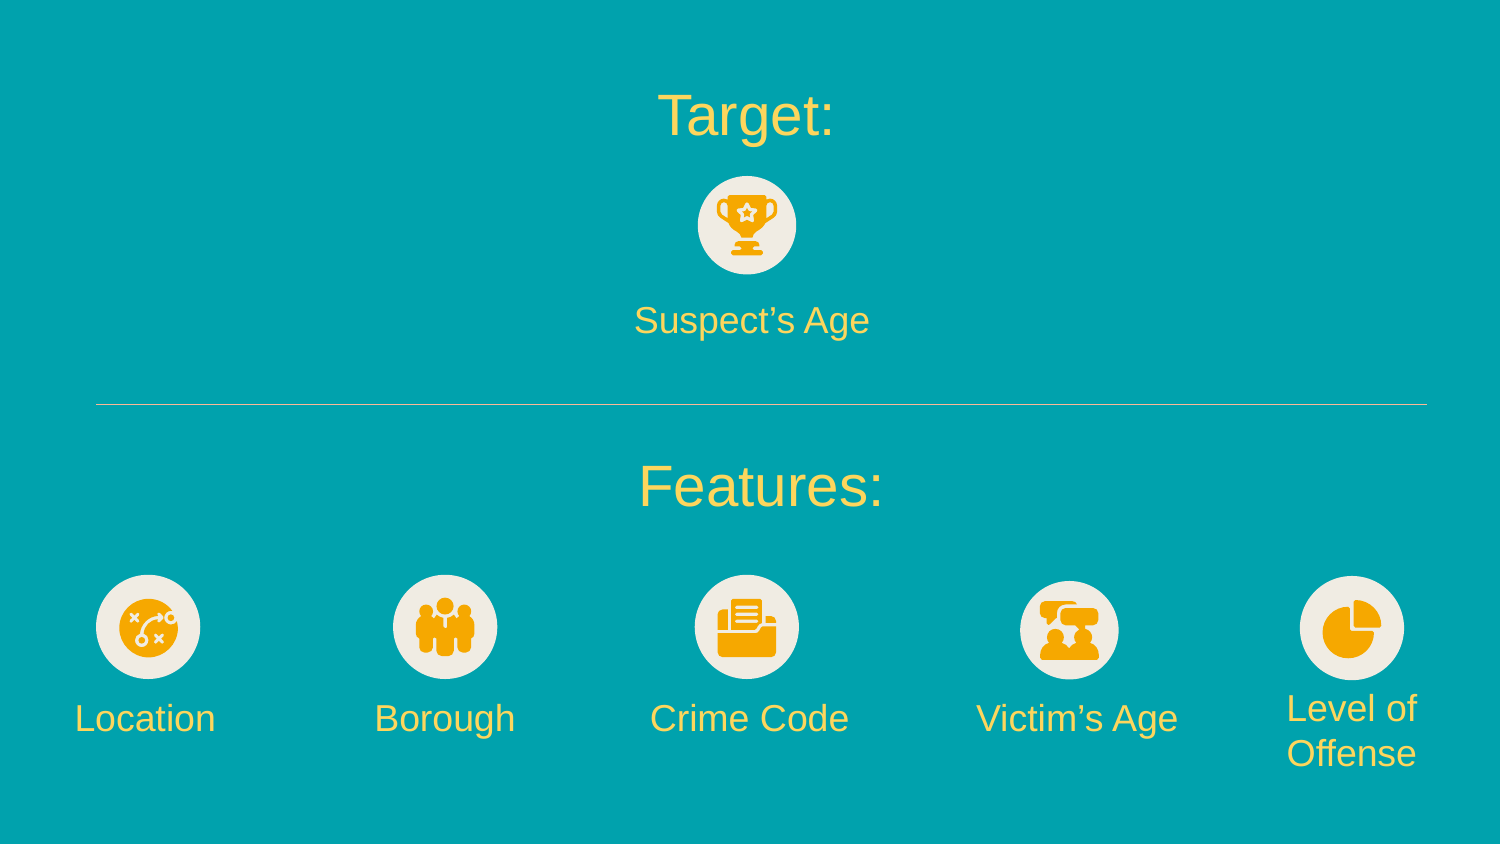

# Target:

Suspect’s Age
Features:

Location
Borough
Crime Code
Victim’s Age
Level of Offense